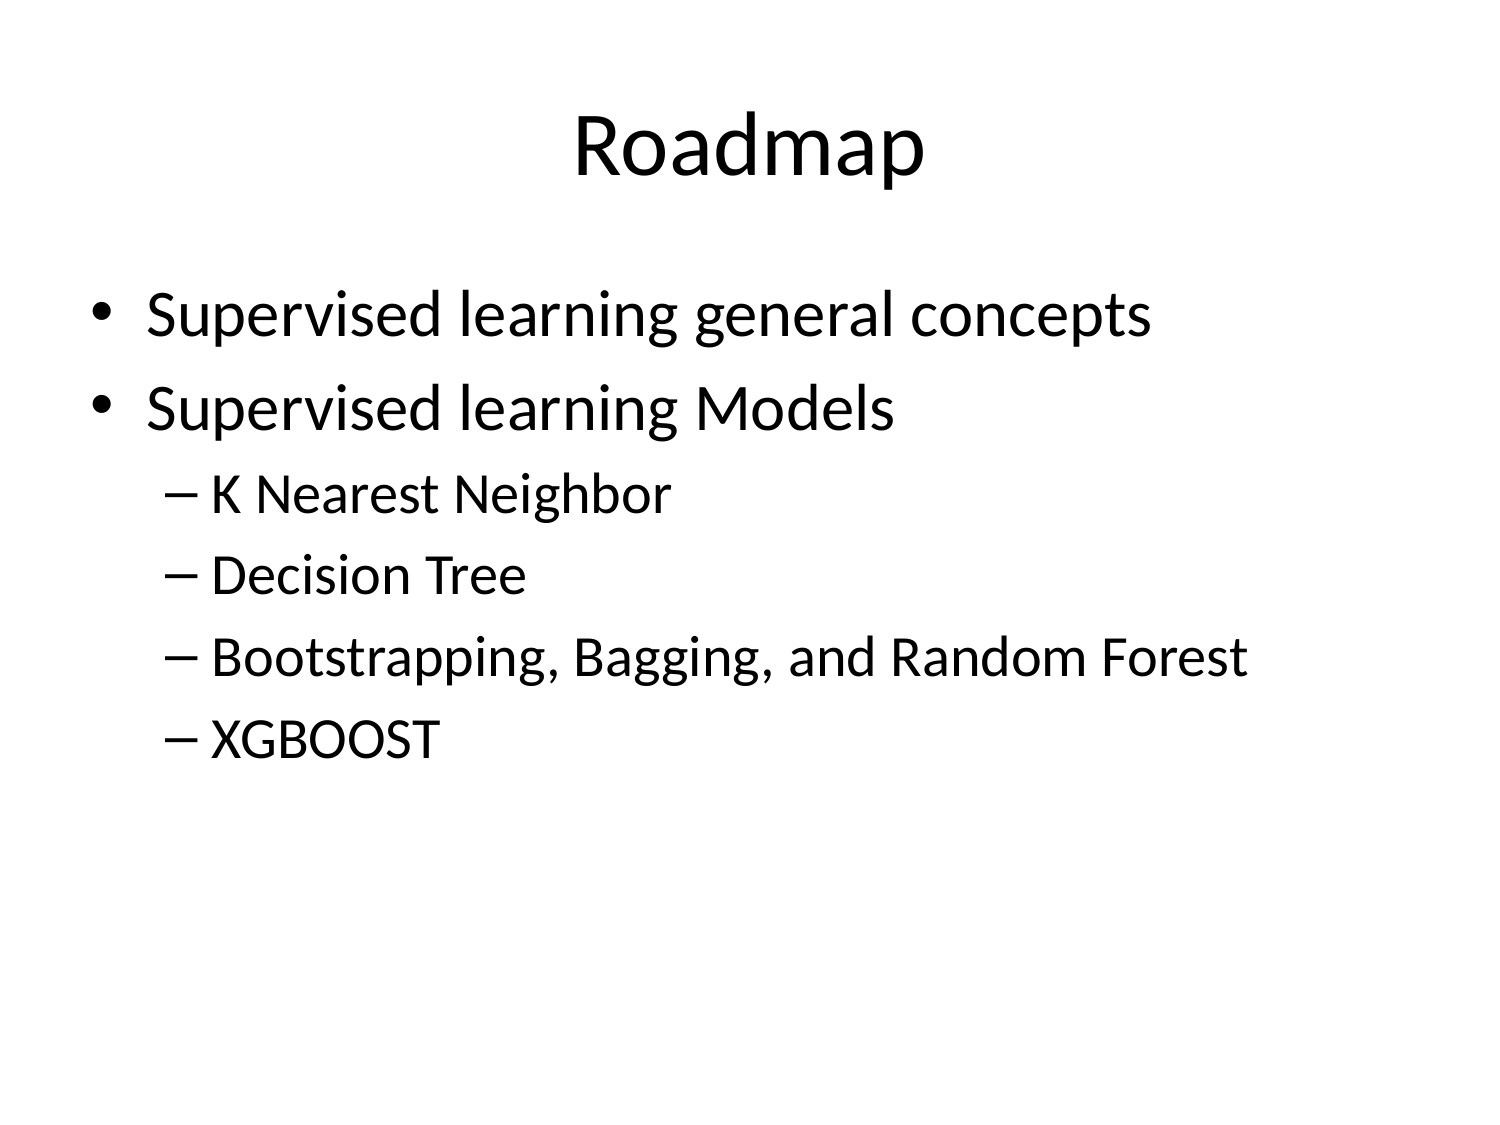

# Roadmap
Supervised learning general concepts
Supervised learning Models
K Nearest Neighbor
Decision Tree
Bootstrapping, Bagging, and Random Forest
XGBOOST